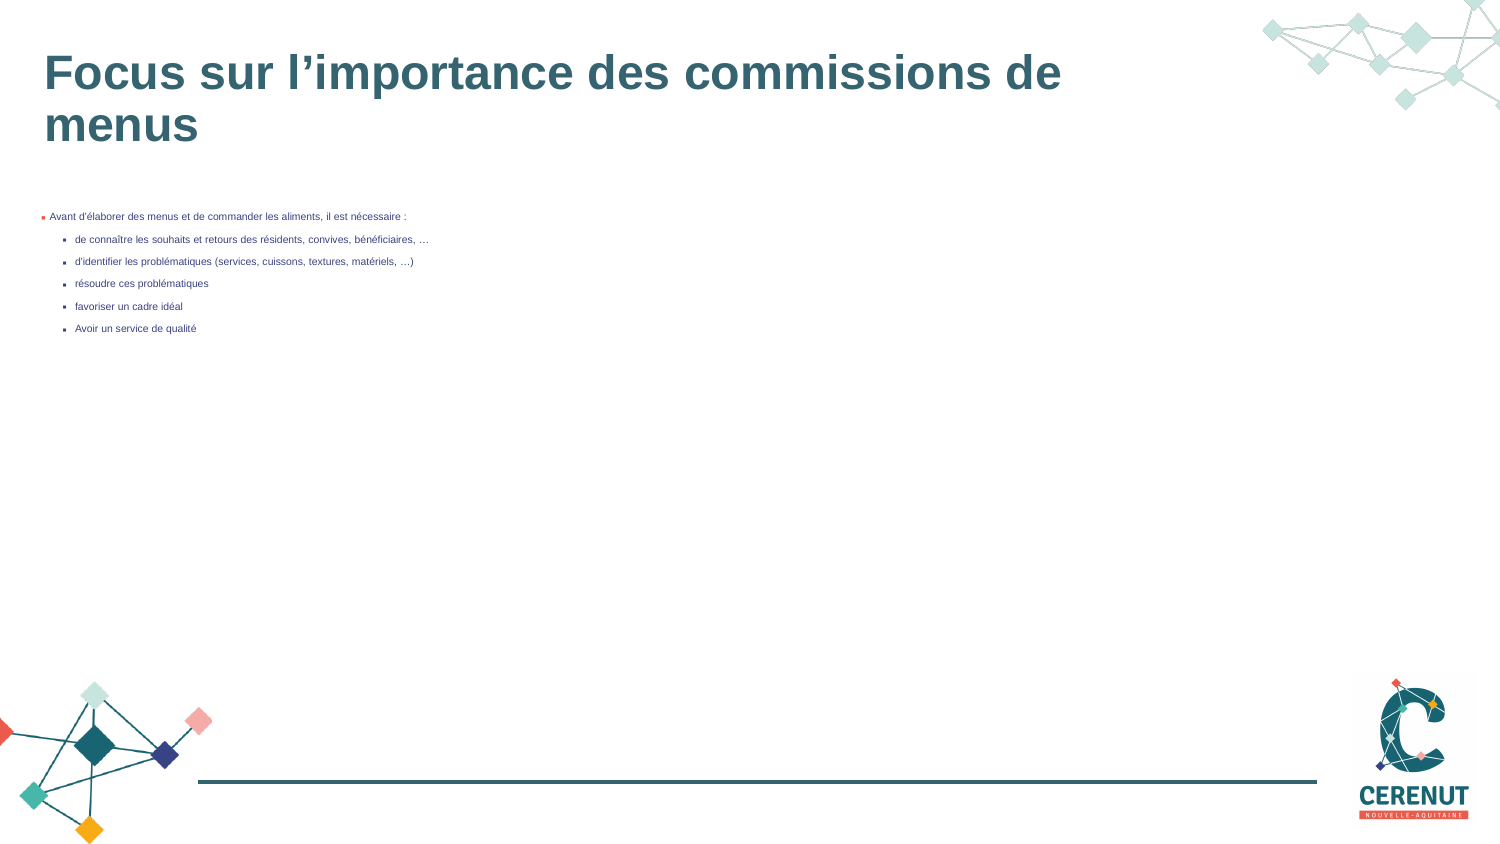

Focus sur l’importance des commissions de menus
■  Avant d’élaborer des menus et de commander les aliments, il est nécessaire :
de connaître les souhaits et retours des résidents, convives, bénéficiaires, …
d’identifier les problématiques (services, cuissons, textures, matériels, …)
résoudre ces problématiques
favoriser un cadre idéal
Avoir un service de qualité